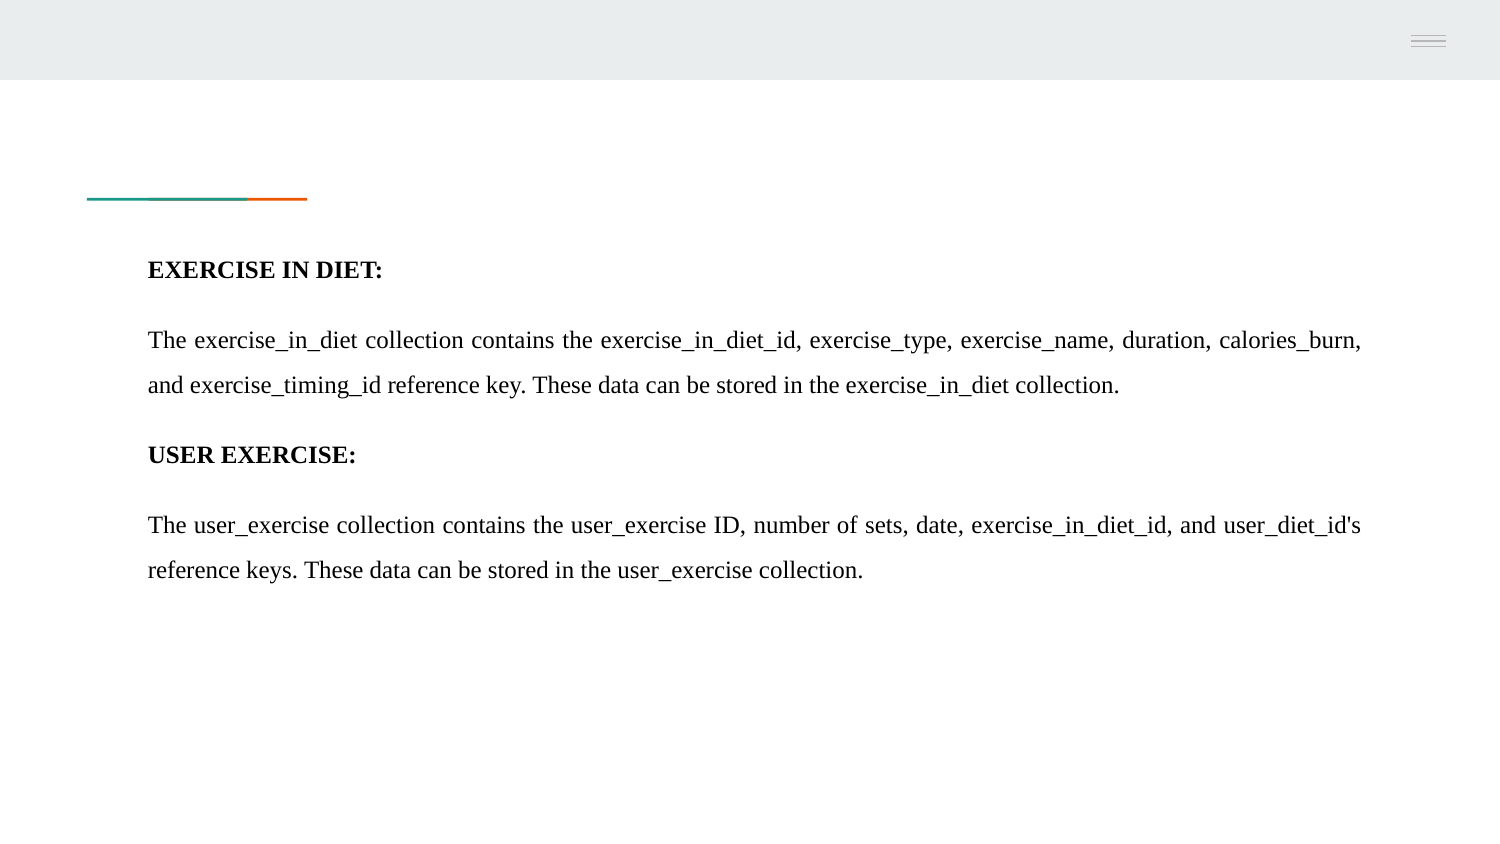

EXERCISE IN DIET:
The exercise_in_diet collection contains the exercise_in_diet_id, exercise_type, exercise_name, duration, calories_burn, and exercise_timing_id reference key. These data can be stored in the exercise_in_diet collection.
USER EXERCISE:
The user_exercise collection contains the user_exercise ID, number of sets, date, exercise_in_diet_id, and user_diet_id's reference keys. These data can be stored in the user_exercise collection.